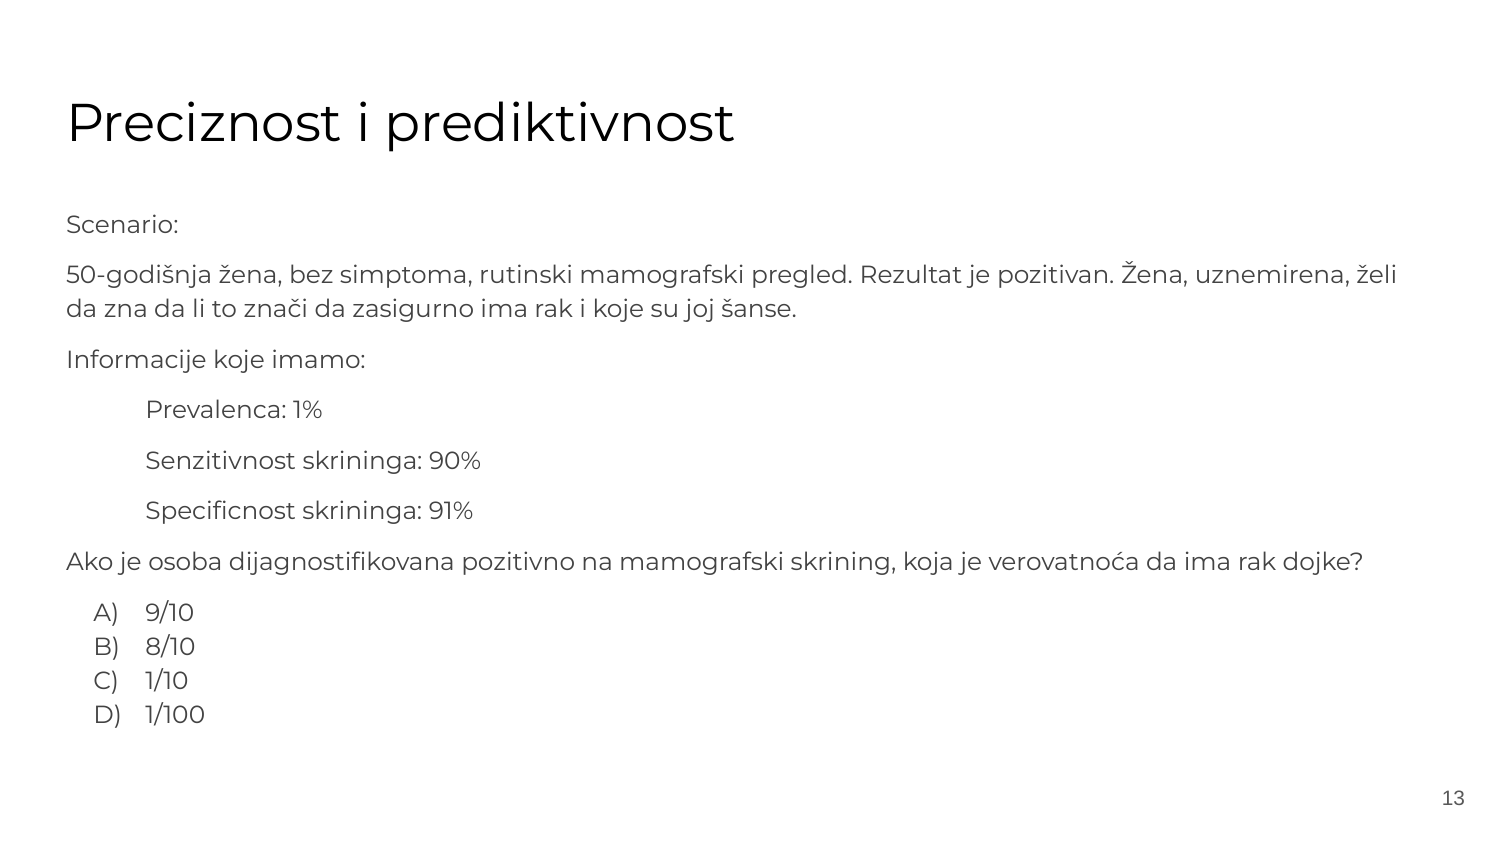

# Preciznost i prediktivnost
Scenario:
50-godišnja žena, bez simptoma, rutinski mamografski pregled. Rezultat je pozitivan. Žena, uznemirena, želi da zna da li to znači da zasigurno ima rak i koje su joj šanse.
Informacije koje imamo:
Prevalenca: 1%
Senzitivnost skrininga: 90%
Specificnost skrininga: 91%
Ako je osoba dijagnostifikovana pozitivno na mamografski skrining, koja je verovatnoća da ima rak dojke?
9/10
8/10
1/10
1/100
13